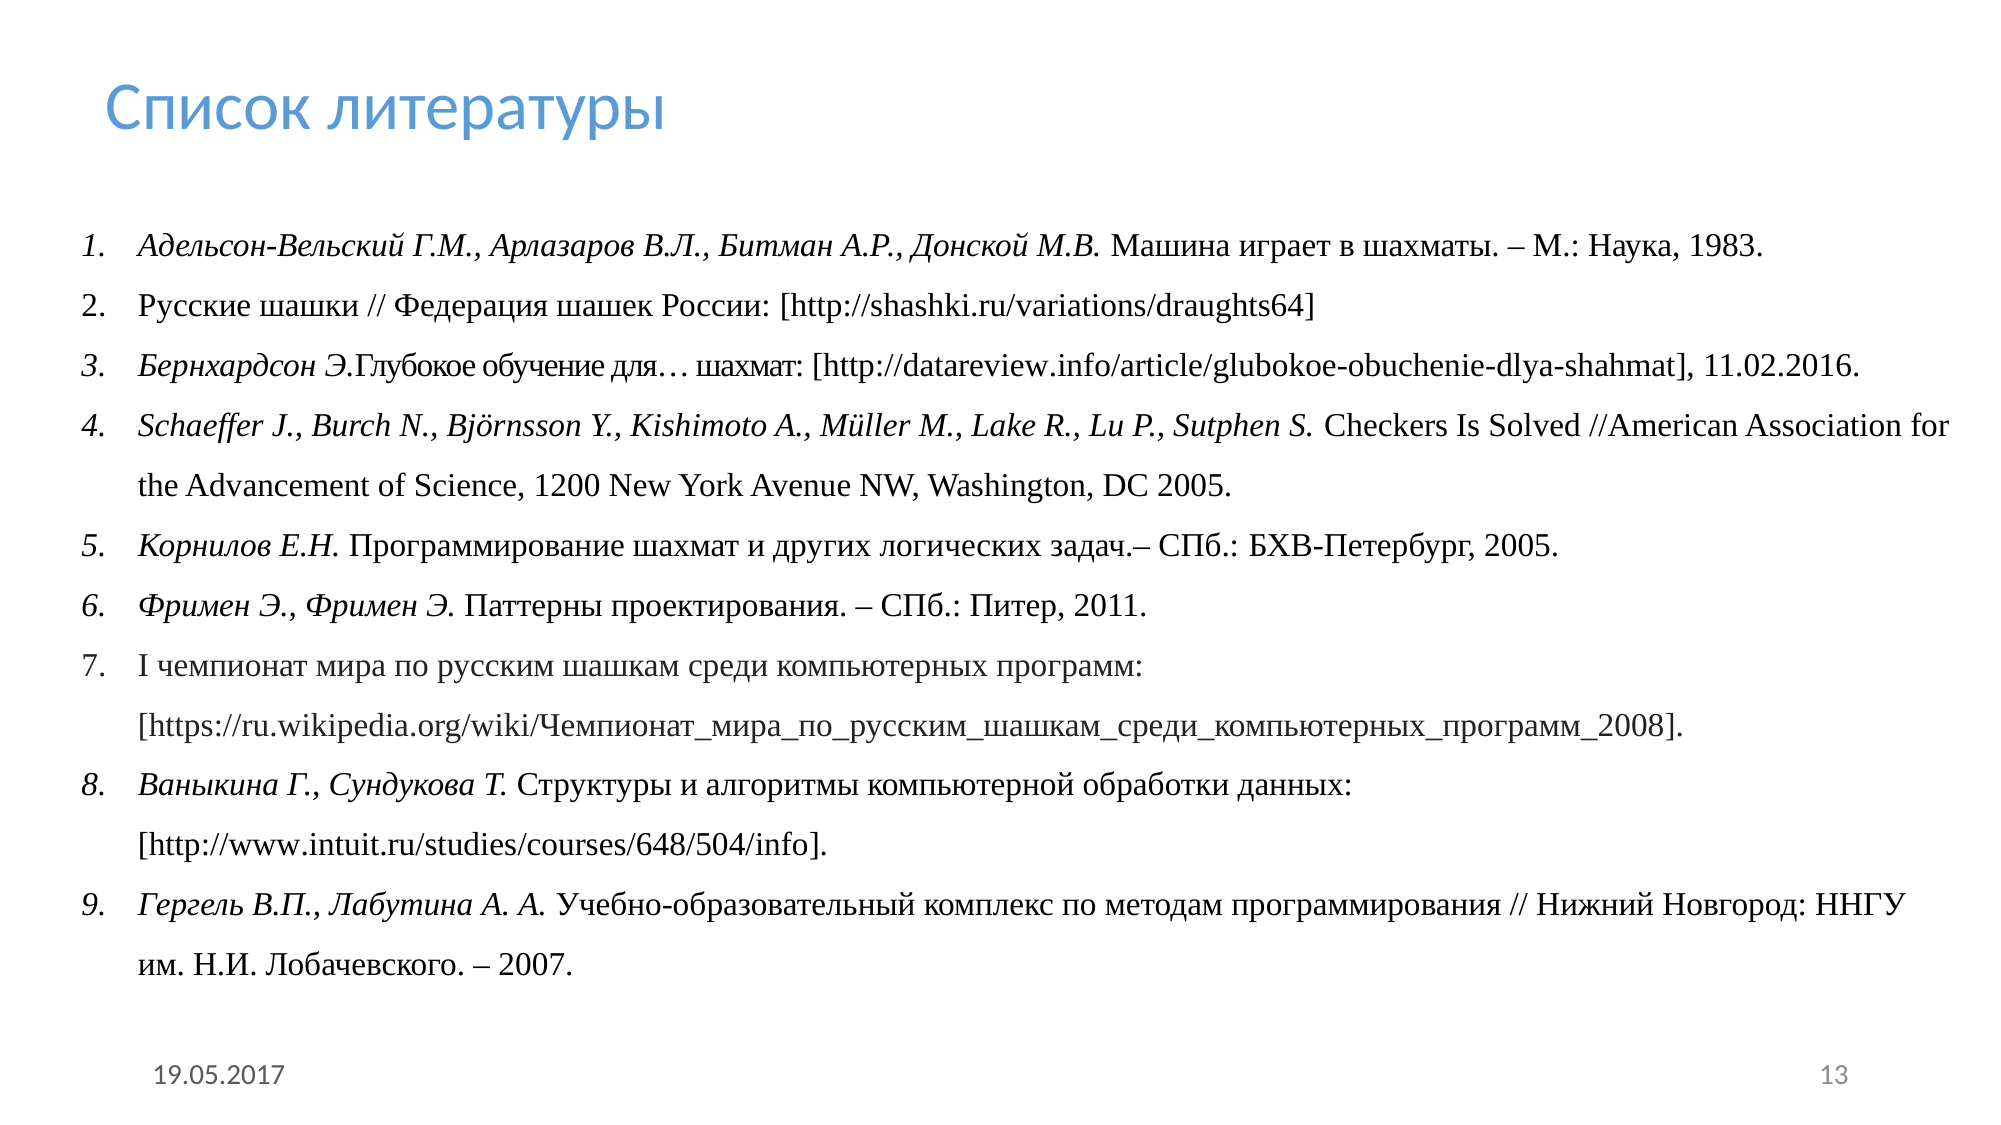

Список литературы
Адельсон-Вельский Г.М., Арлазаров В.Л., Битман А.Р., Донской М.В. Машина играет в шахматы. – М.: Наука, 1983.
Русские шашки // Федерация шашек России: [http://shashki.ru/variations/draughts64]
Бернхардсон Э.Глубокое обучение для… шахмат: [http://datareview.info/article/glubokoe-obuchenie-dlya-shahmat], 11.02.2016.
Schaeffer J., Burch N., Björnsson Y., Kishimoto A., Müller M., Lake R., Lu P., Sutphen S. Checkers Is Solved //American Association for the Advancement of Science, 1200 New York Avenue NW, Washington, DC 2005.
Корнилов Е.Н. Программирование шахмат и других логических задач.– СПб.: БХВ-Петербург, 2005.
Фримен Э., Фримен Э. Паттерны проектирования. – СПб.: Питер, 2011.
I чемпионат мира по русским шашкам среди компьютерных программ: [https://ru.wikipedia.org/wiki/Чемпионат_мира_по_русским_шашкам_среди_компьютерных_программ_2008].
Ваныкина Г., Сундукова Т. Структуры и алгоритмы компьютерной обработки данных: [http://www.intuit.ru/studies/courses/648/504/info].
Гергель В.П., Лабутина А. А. Учебно-образовательный комплекс по методам программирования // Нижний Новгород: ННГУ им. Н.И. Лобачевского. – 2007.
19.05.2017
13